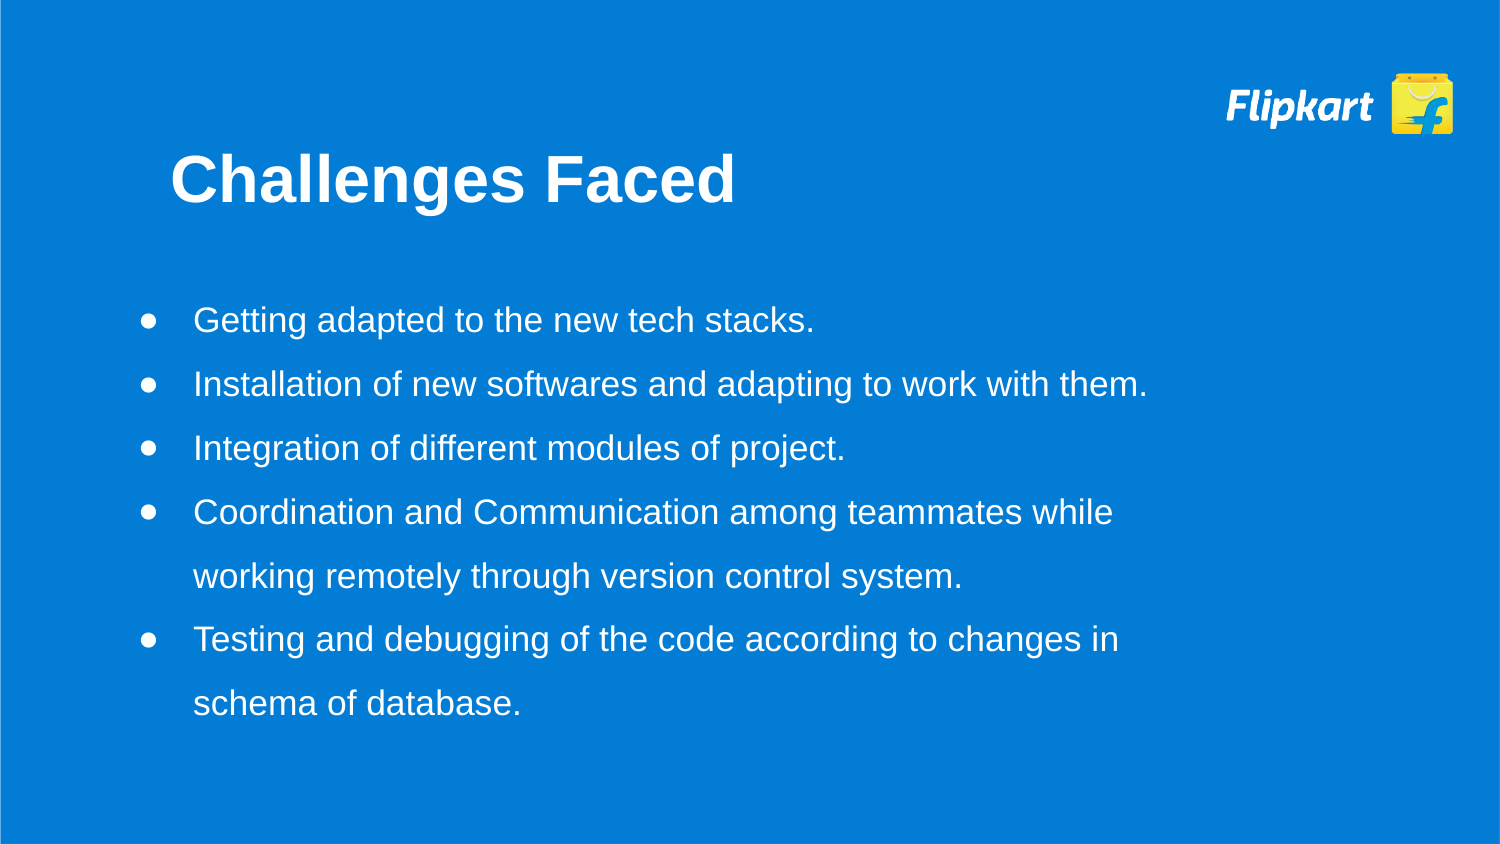

Challenges Faced
Getting adapted to the new tech stacks.
Installation of new softwares and adapting to work with them.
Integration of different modules of project.
Coordination and Communication among teammates while working remotely through version control system.
Testing and debugging of the code according to changes in schema of database.